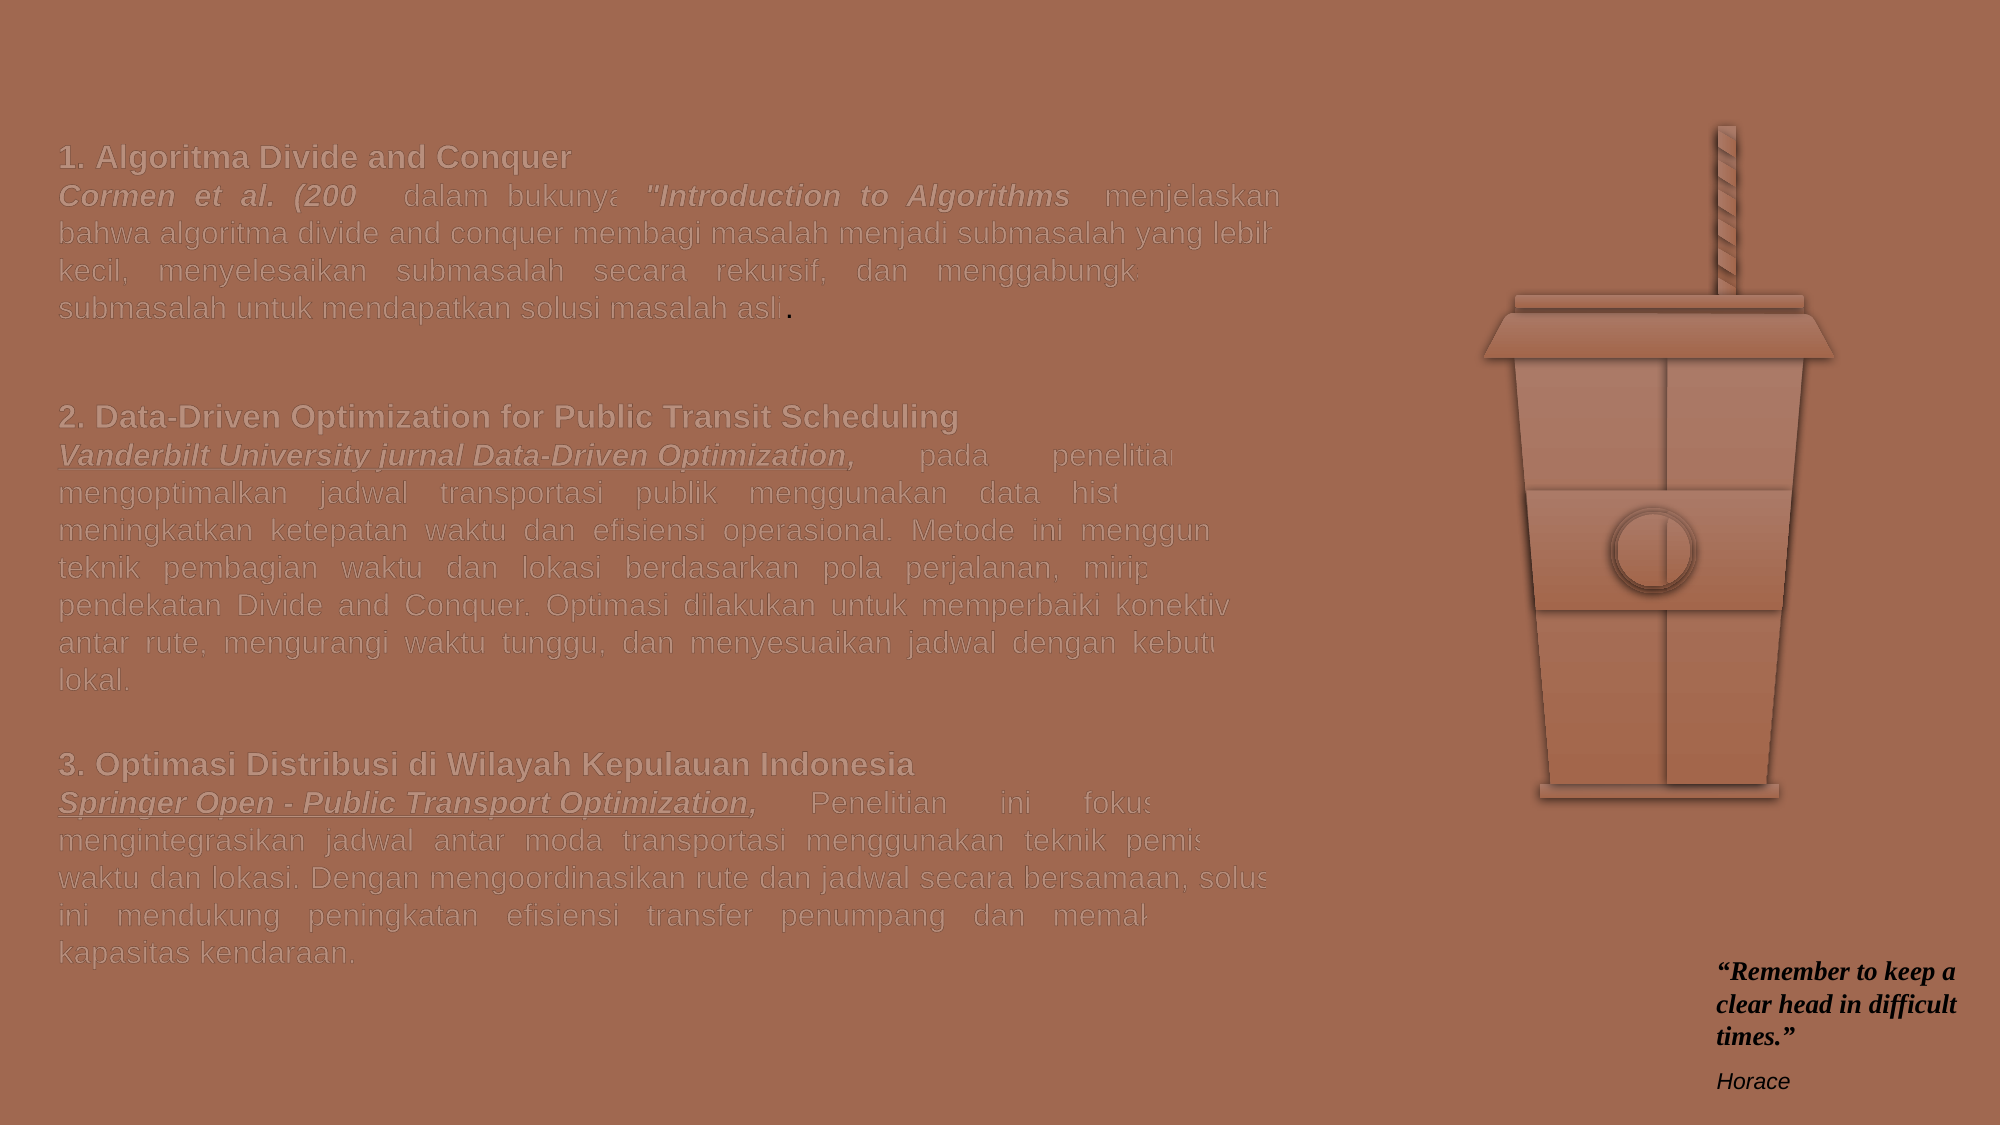

1. Algoritma Divide and Conquer
Cormen et al. (2009) dalam bukunya "Introduction to Algorithms" menjelaskan bahwa algoritma divide and conquer membagi masalah menjadi submasalah yang lebih kecil, menyelesaikan submasalah secara rekursif, dan menggabungkan solusi submasalah untuk mendapatkan solusi masalah asli.

2. Data-Driven Optimization for Public Transit Scheduling
Vanderbilt University jurnal Data-Driven Optimization, pada penelitian ini mengoptimalkan jadwal transportasi publik menggunakan data historis untuk meningkatkan ketepatan waktu dan efisiensi operasional. Metode ini menggunakan teknik pembagian waktu dan lokasi berdasarkan pola perjalanan, mirip dengan pendekatan Divide and Conquer. Optimasi dilakukan untuk memperbaiki konektivitas antar rute, mengurangi waktu tunggu, dan menyesuaikan jadwal dengan kebutuhan lokal.
3. Optimasi Distribusi di Wilayah Kepulauan Indonesia
Springer Open - Public Transport Optimization, Penelitian ini fokus pada mengintegrasikan jadwal antar moda transportasi menggunakan teknik pemisahan waktu dan lokasi. Dengan mengoordinasikan rute dan jadwal secara bersamaan, solusi ini mendukung peningkatan efisiensi transfer penumpang dan memaksimalkan kapasitas kendaraan.
“Remember to keep a clear head in difficult times.”
Horace